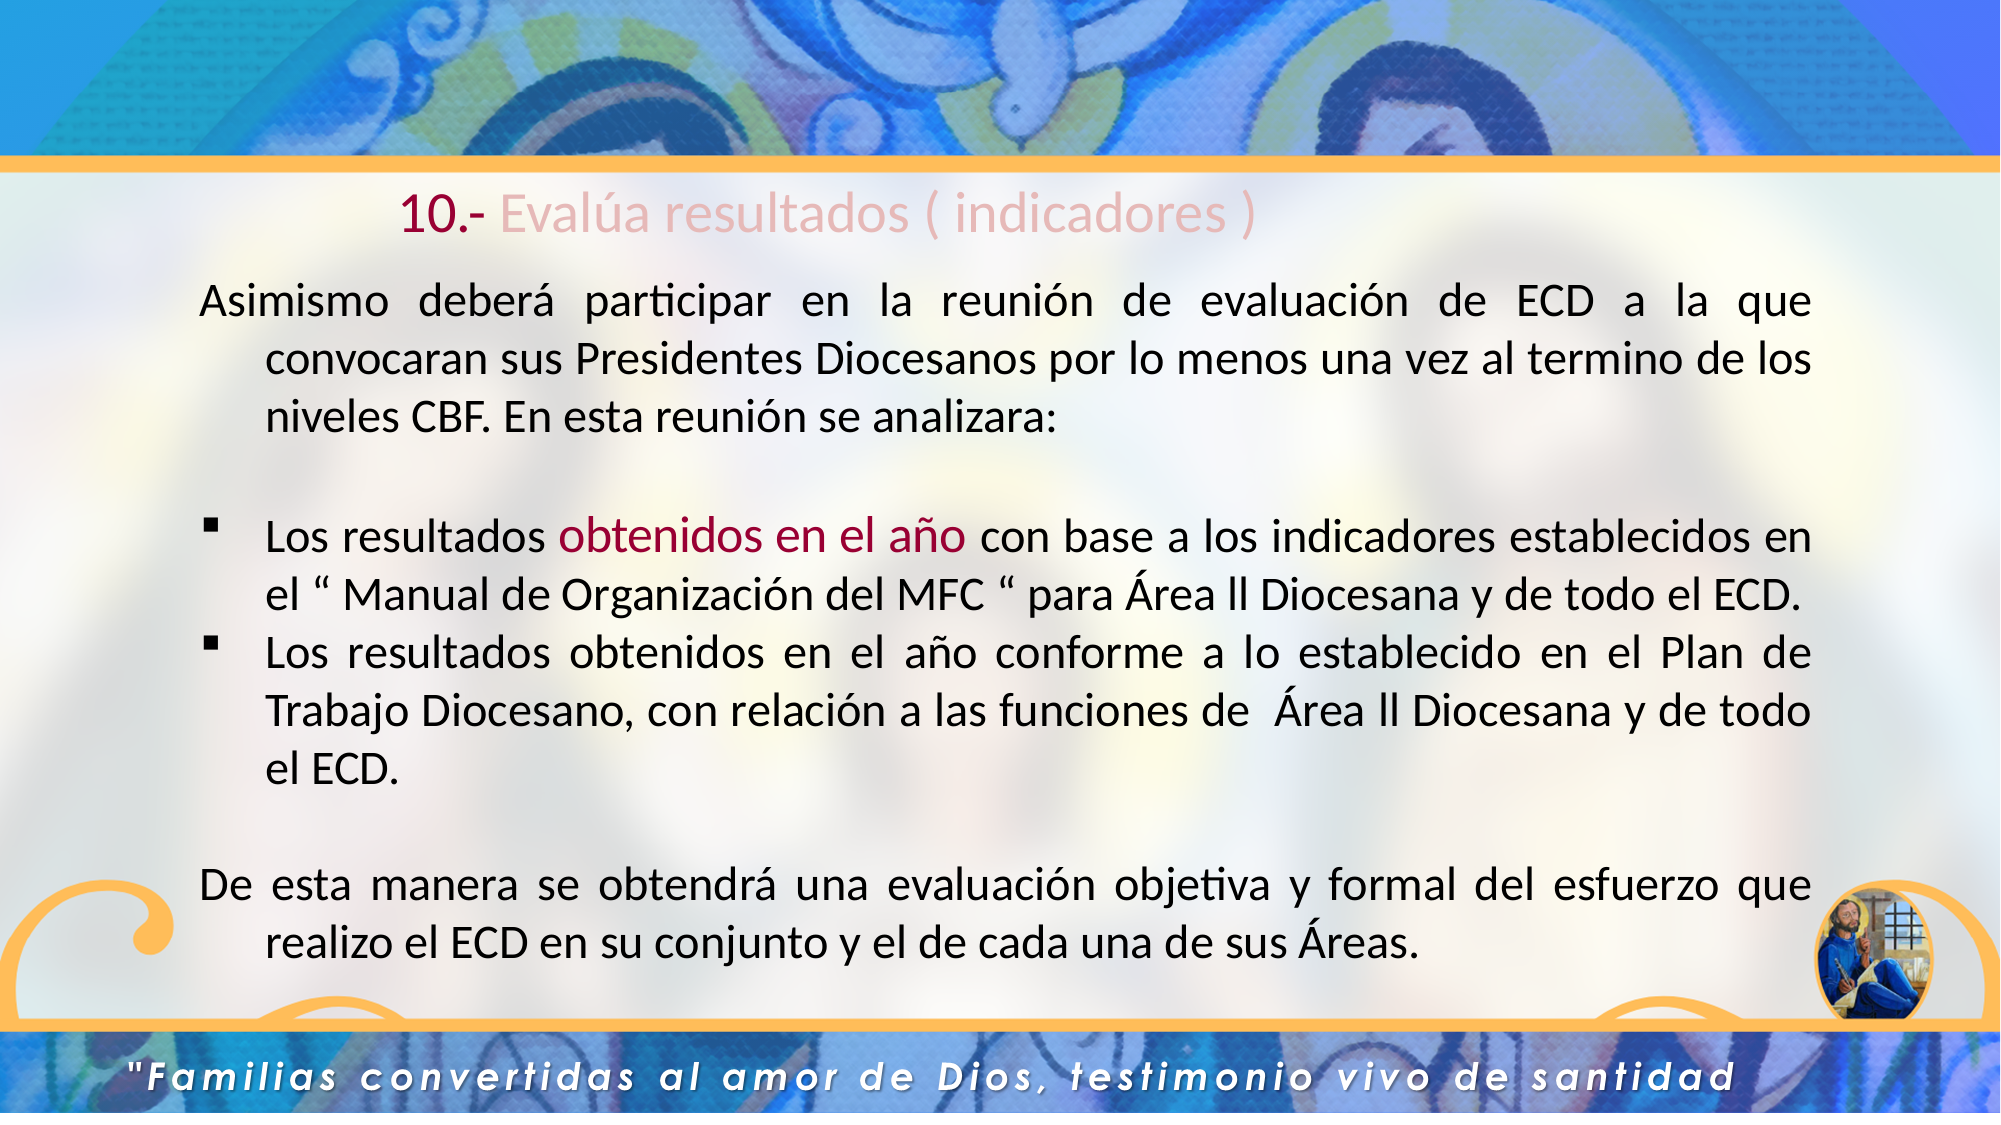

# 10.- Evalúa resultados ( indicadores )
Asimismo deberá participar en la reunión de evaluación de ECD a la que convocaran sus Presidentes Diocesanos por lo menos una vez al termino de los niveles CBF. En esta reunión se analizara:

Los resultados obtenidos en el año con base a los indicadores establecidos en el “ Manual de Organización del MFC “ para Área ll Diocesana y de todo el ECD.
Los resultados obtenidos en el año conforme a lo establecido en el Plan de Trabajo Diocesano, con relación a las funciones de  Área ll Diocesana y de todo el ECD.

De esta manera se obtendrá una evaluación objetiva y formal del esfuerzo que realizo el ECD en su conjunto y el de cada una de sus Áreas.